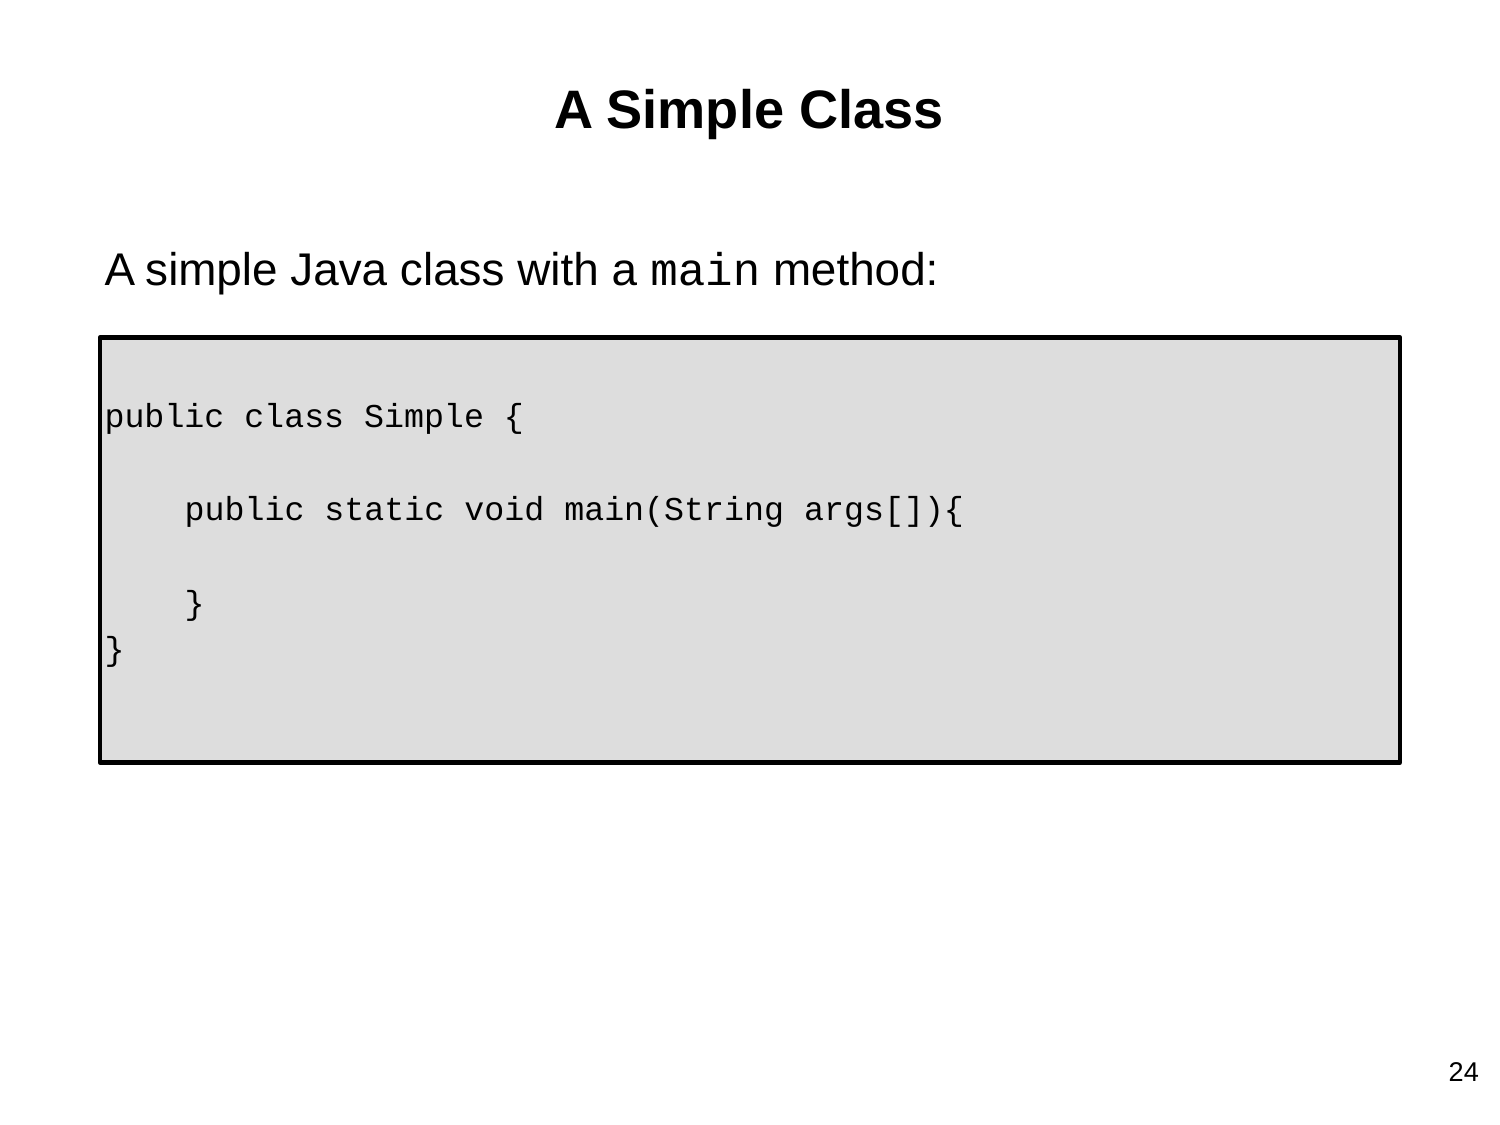

# A Simple Class
A simple Java class with a main method:

public class Simple {

    public static void main(String args[]){

    }
}

24